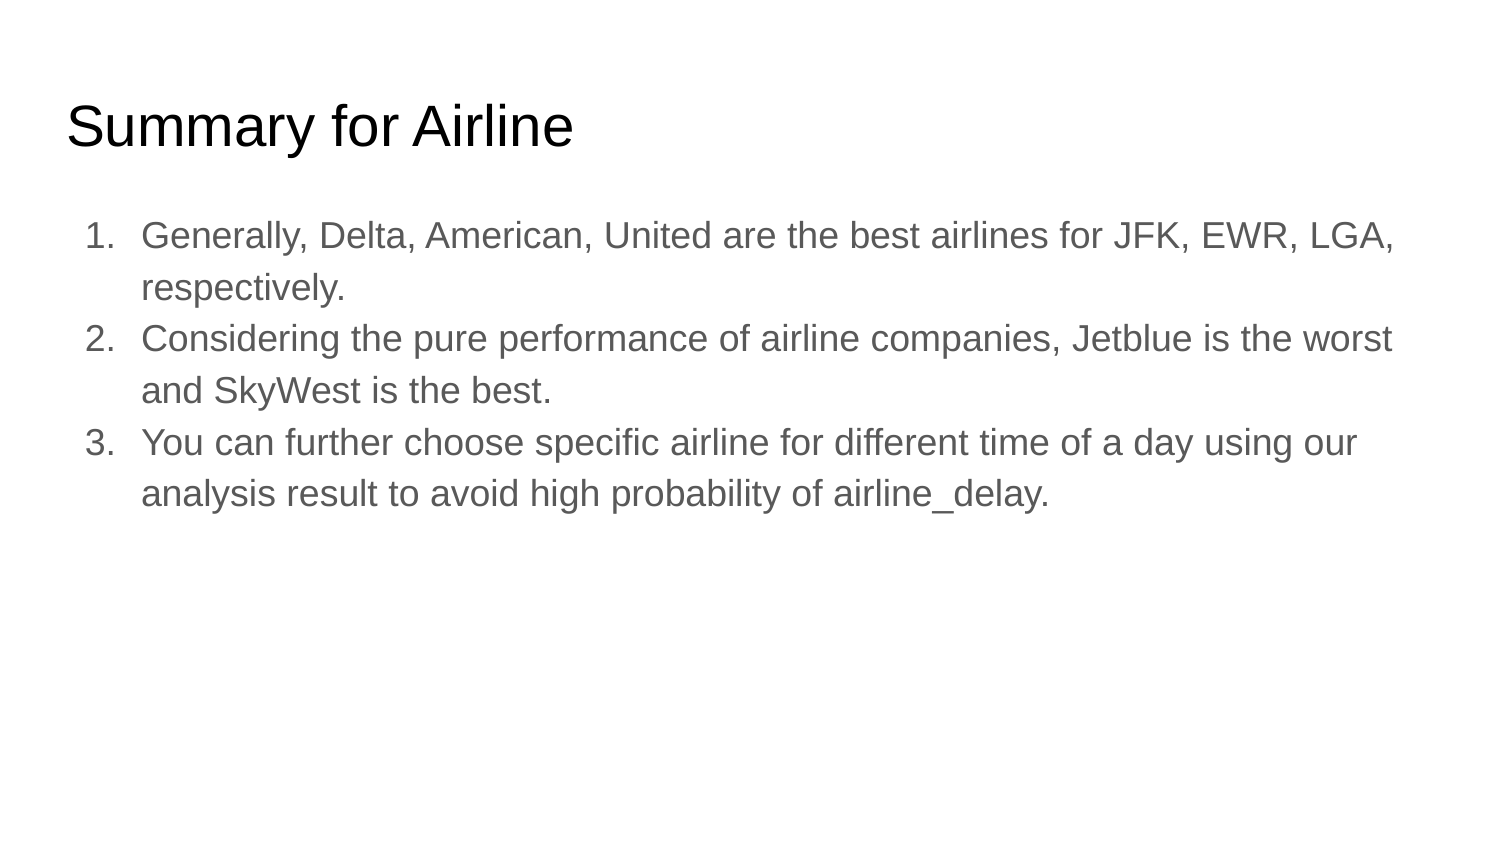

# Summary for Airline
Generally, Delta, American, United are the best airlines for JFK, EWR, LGA, respectively.
Considering the pure performance of airline companies, Jetblue is the worst and SkyWest is the best.
You can further choose specific airline for different time of a day using our analysis result to avoid high probability of airline_delay.